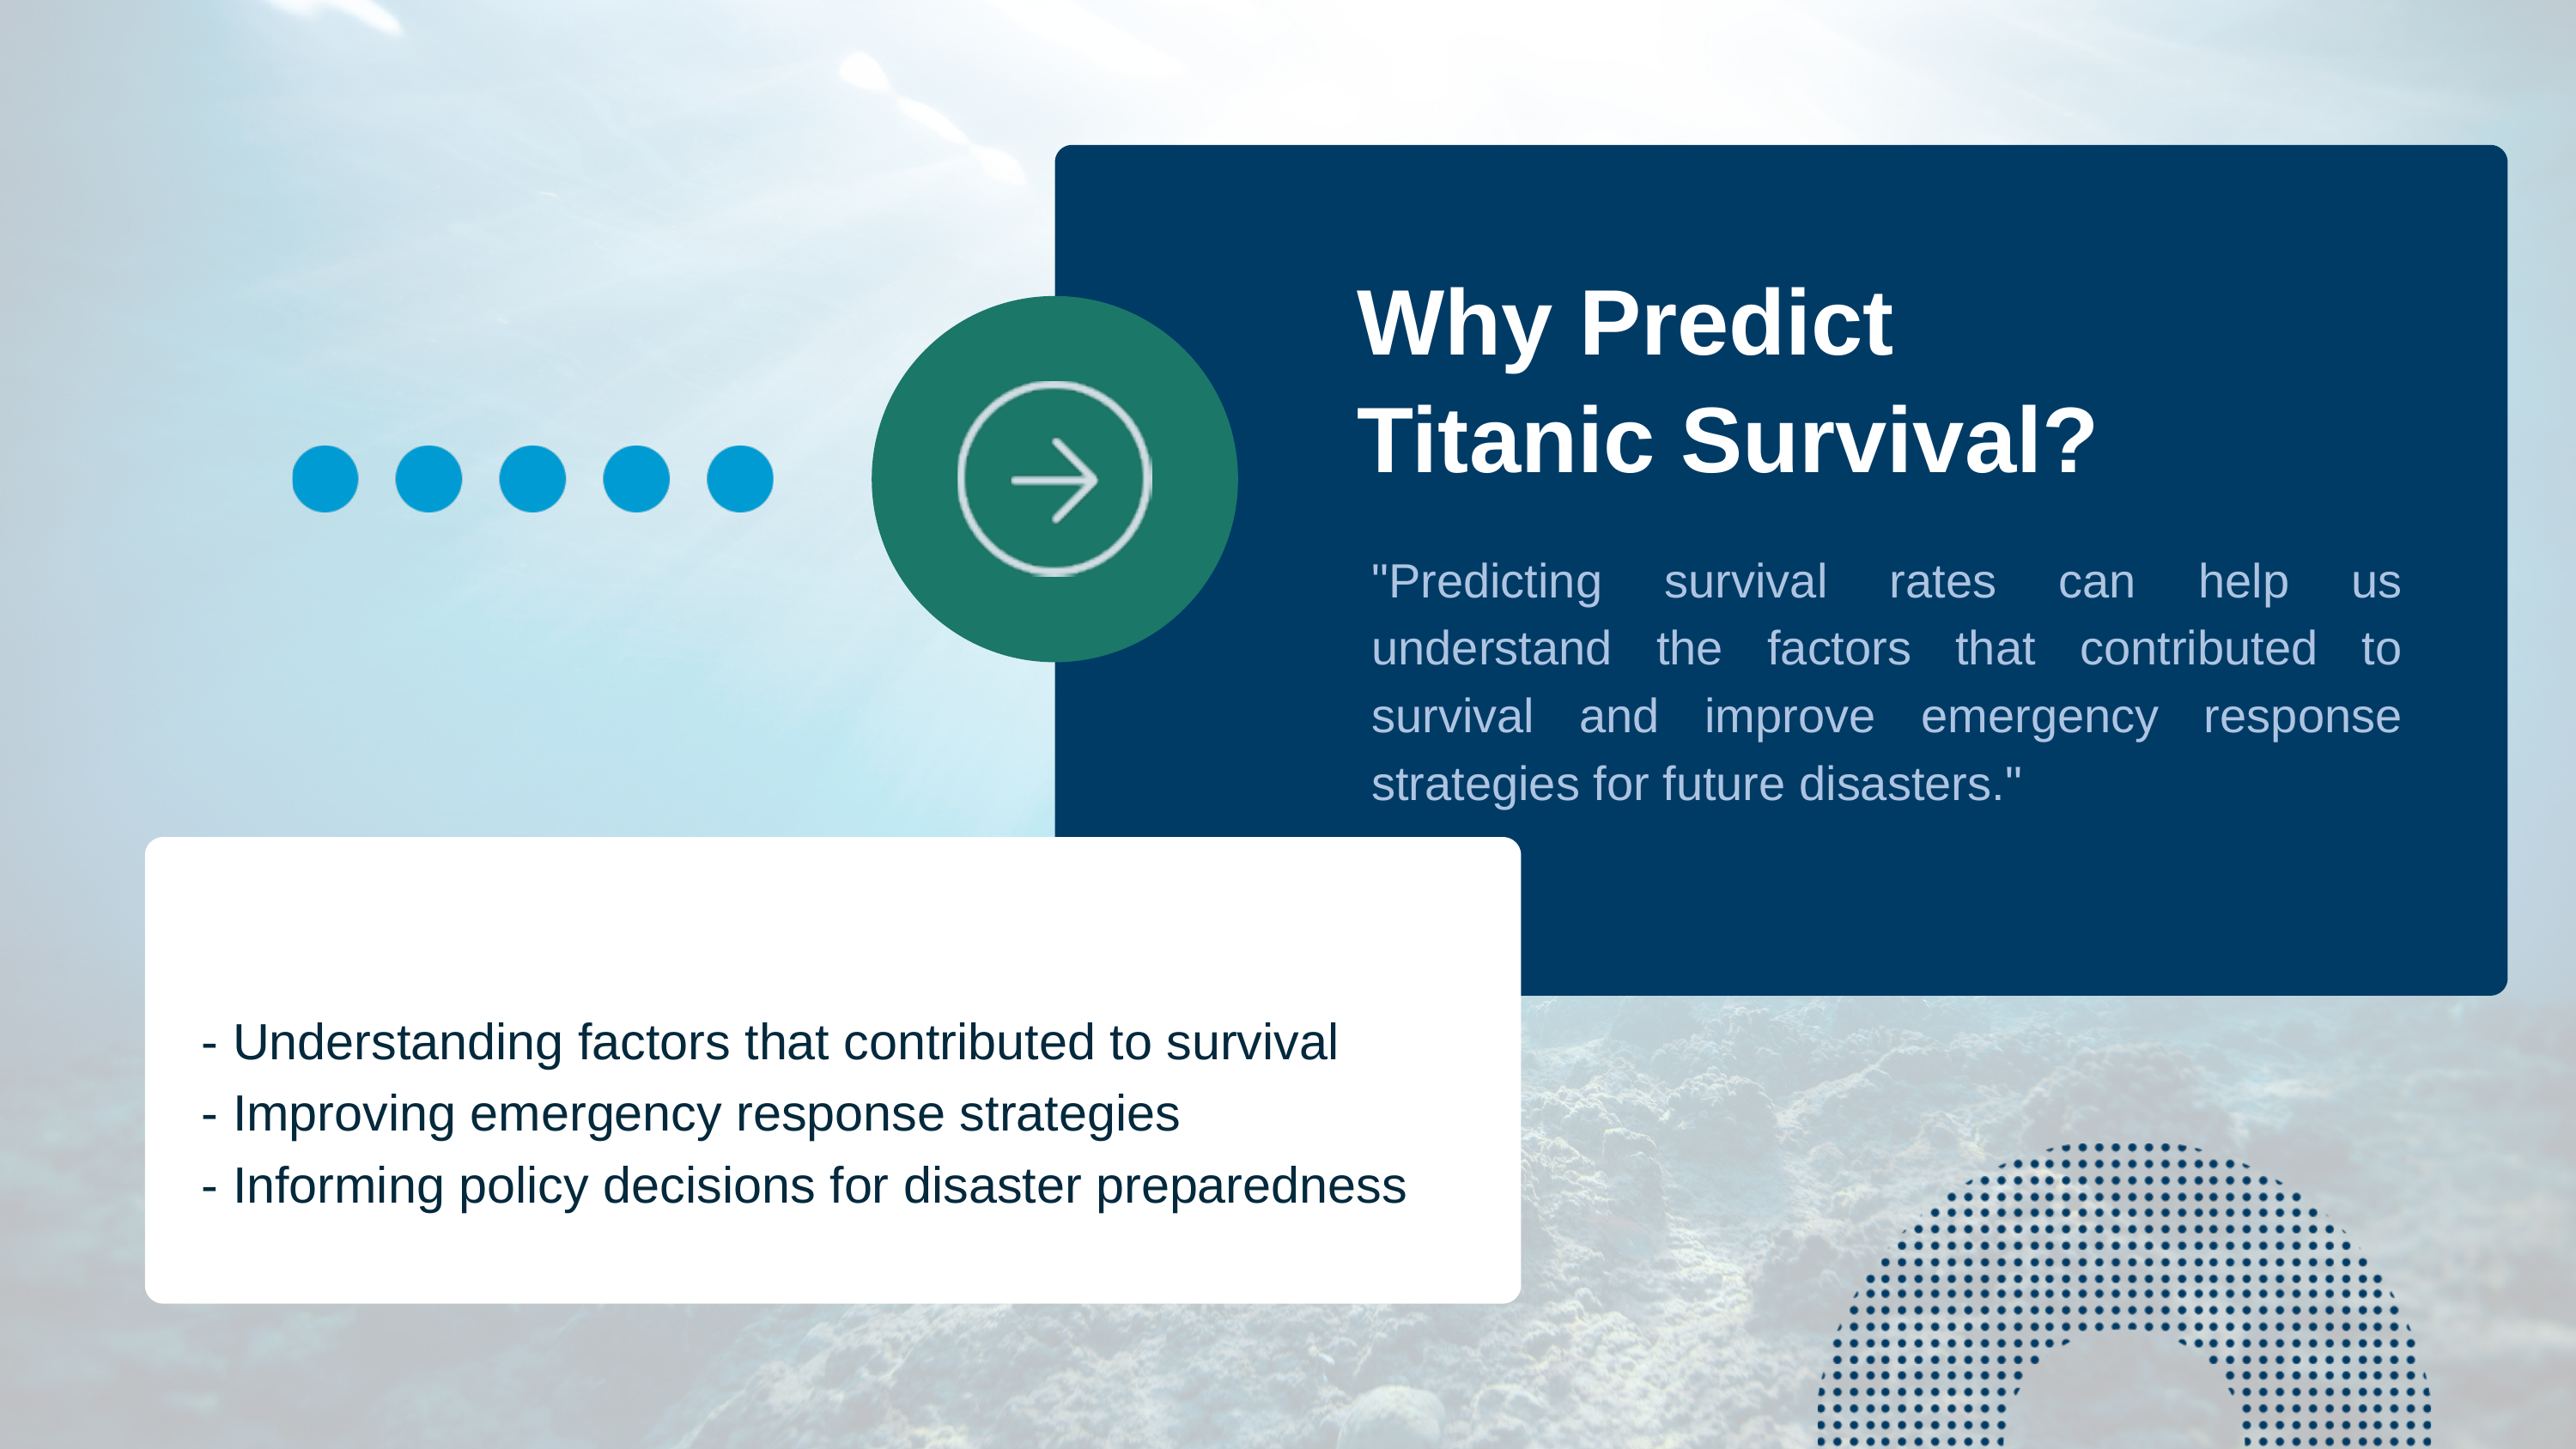

Why Predict Titanic Survival?

"Predicting survival rates can help us understand the factors that contributed to survival and improve emergency response strategies for future disasters."

    - Understanding factors that contributed to survival
    - Improving emergency response strategies
    - Informing policy decisions for disaster preparedness